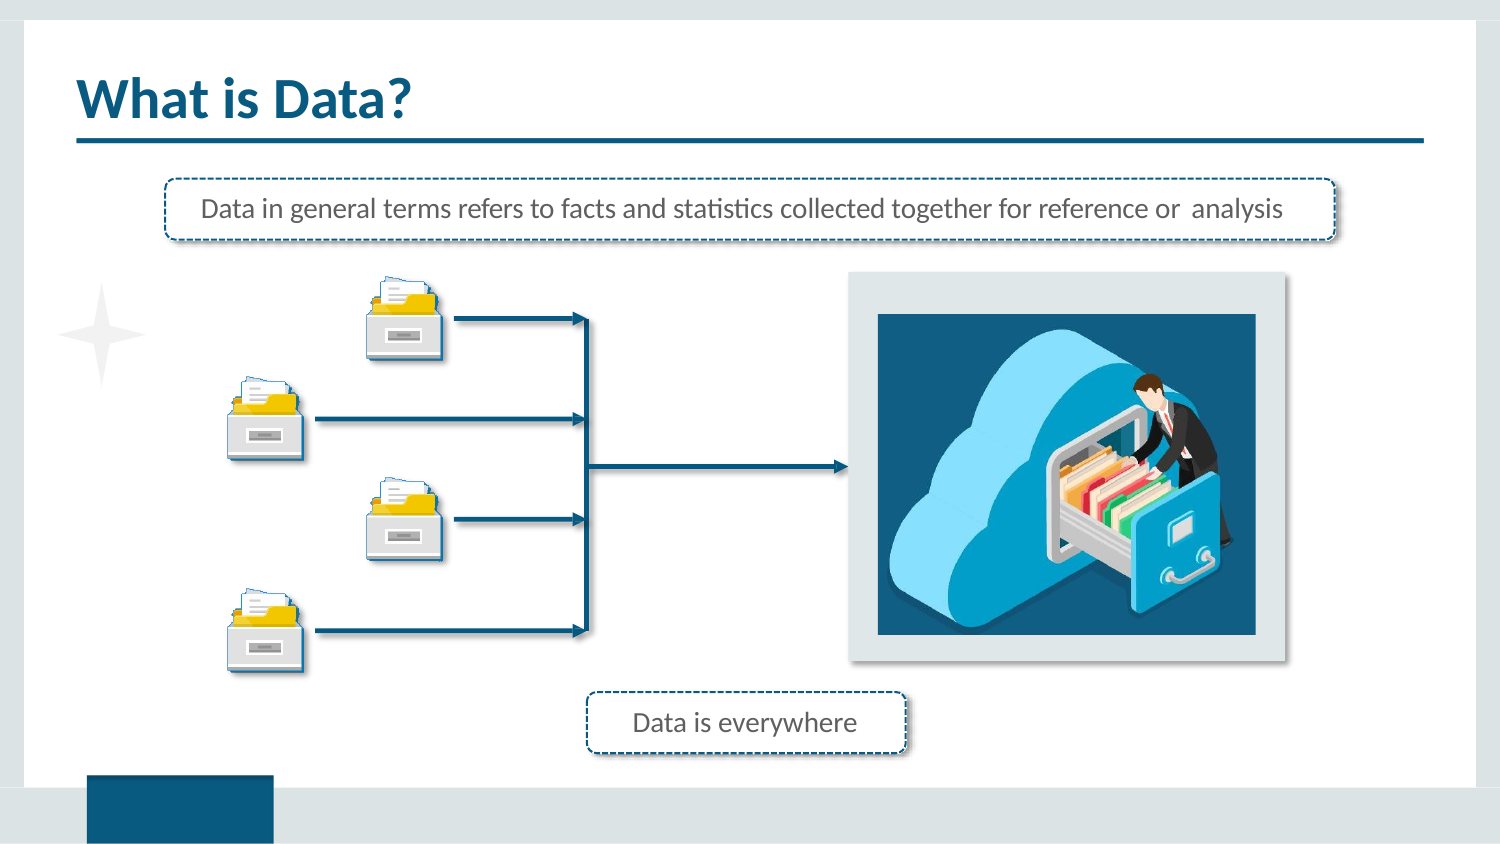

# What is Data?

Data in general terms refers to facts and statistics collected together for reference or analysis

Data is everywhere